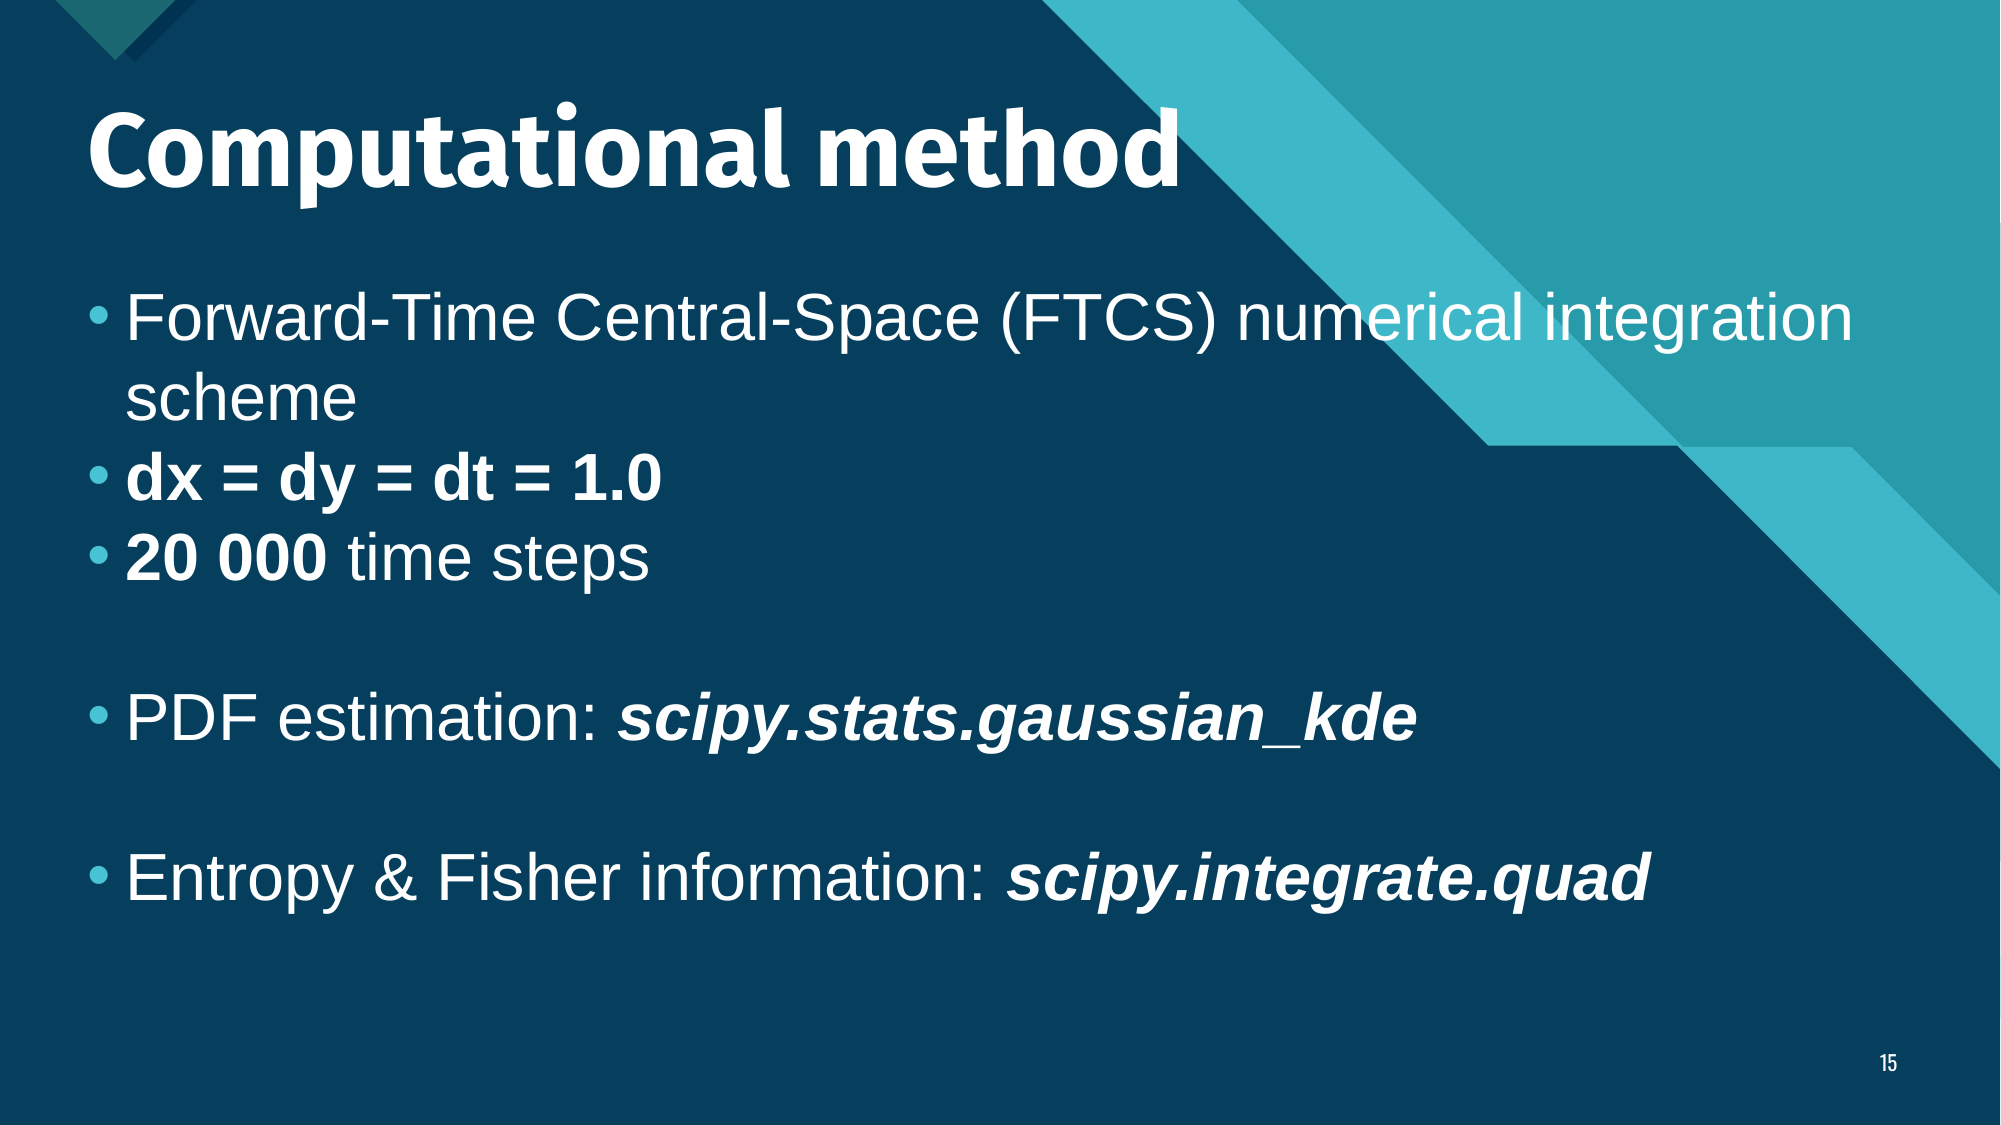

# Computational method
Forward-Time Central-Space (FTCS) numerical integration scheme
dx = dy = dt = 1.0
20 000 time steps

PDF estimation: scipy.stats.gaussian_kde

Entropy & Fisher information: scipy.integrate.quad
15